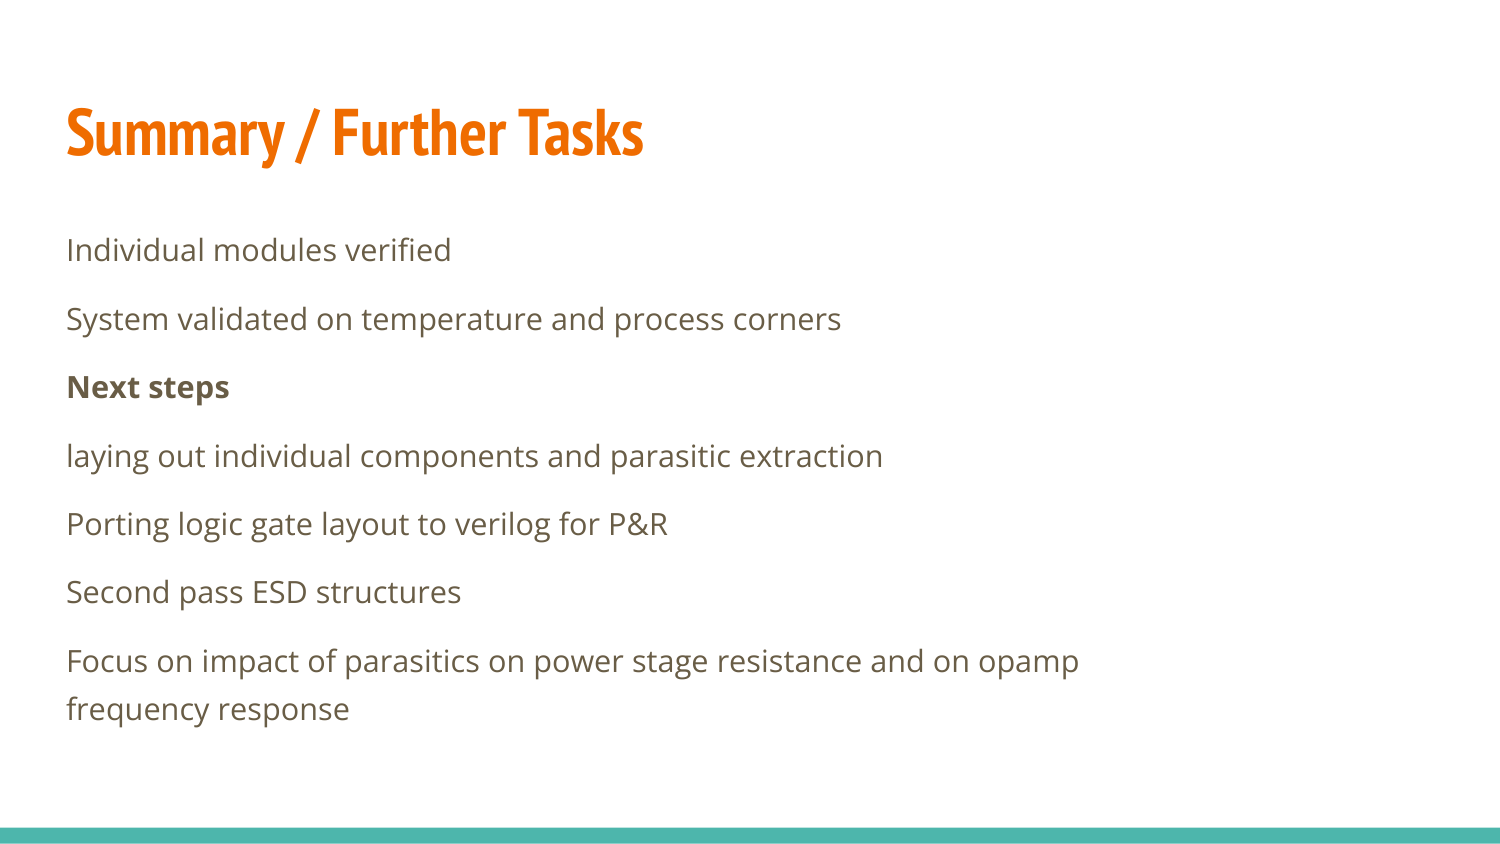

# Summary / Further Tasks
Individual modules verified
System validated on temperature and process corners
Next steps
laying out individual components and parasitic extraction
Porting logic gate layout to verilog for P&R
Second pass ESD structures
Focus on impact of parasitics on power stage resistance and on opamp frequency response